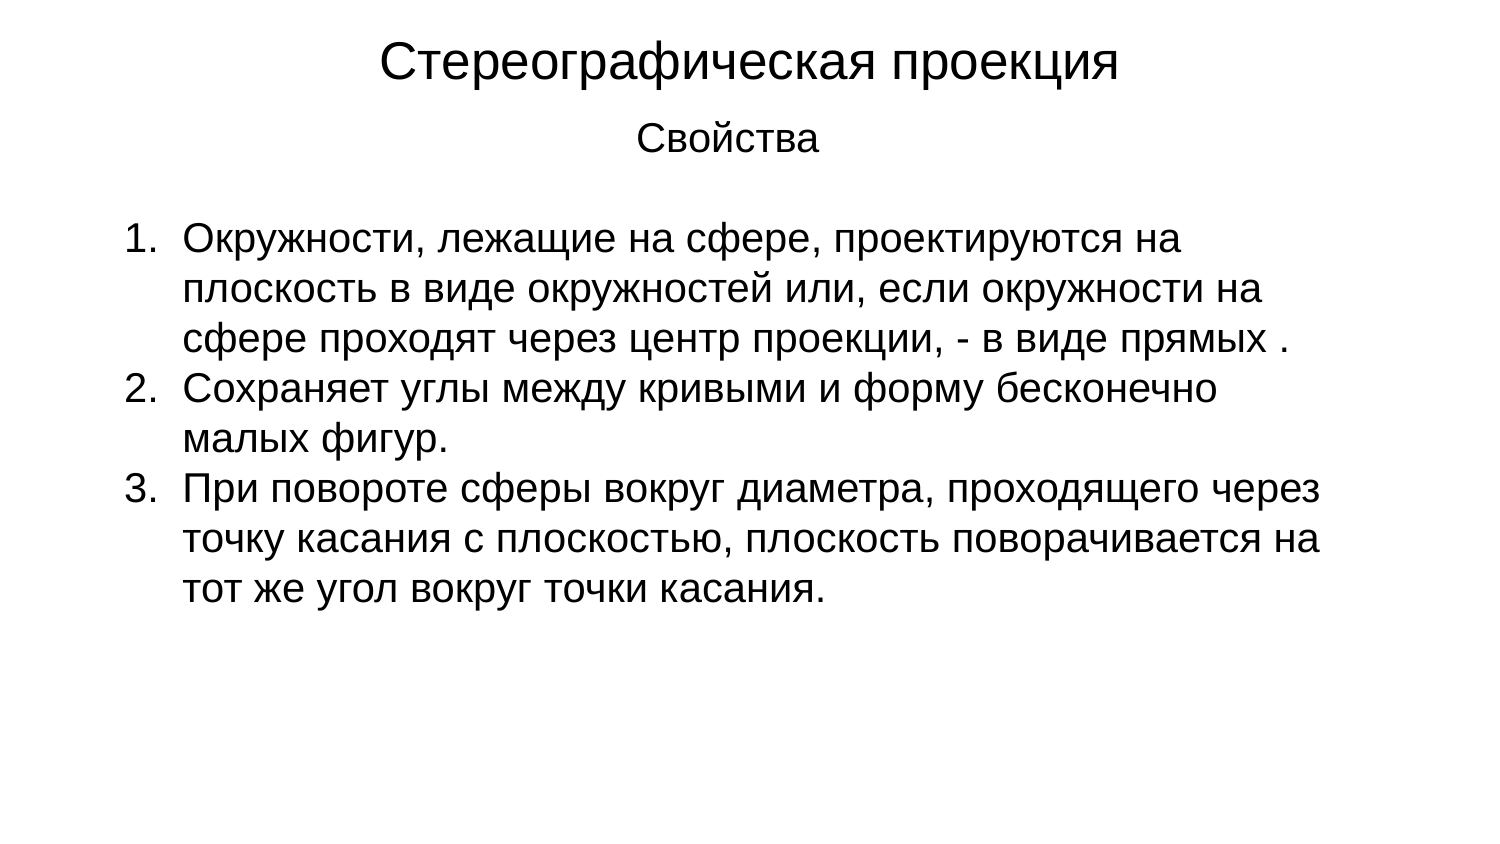

# Стереографическая проекция
Свойства

Окружности, лежащие на сфере, проектируются на плоскость в виде окружностей или, если окружности на сфере проходят через центр проекции, - в виде прямых .
Сохраняет углы между кривыми и форму бесконечно малых фигур.
При повороте сферы вокруг диаметра, проходящего через точку касания с плоскостью, плоскость поворачивается на тот же угол вокруг точки касания.